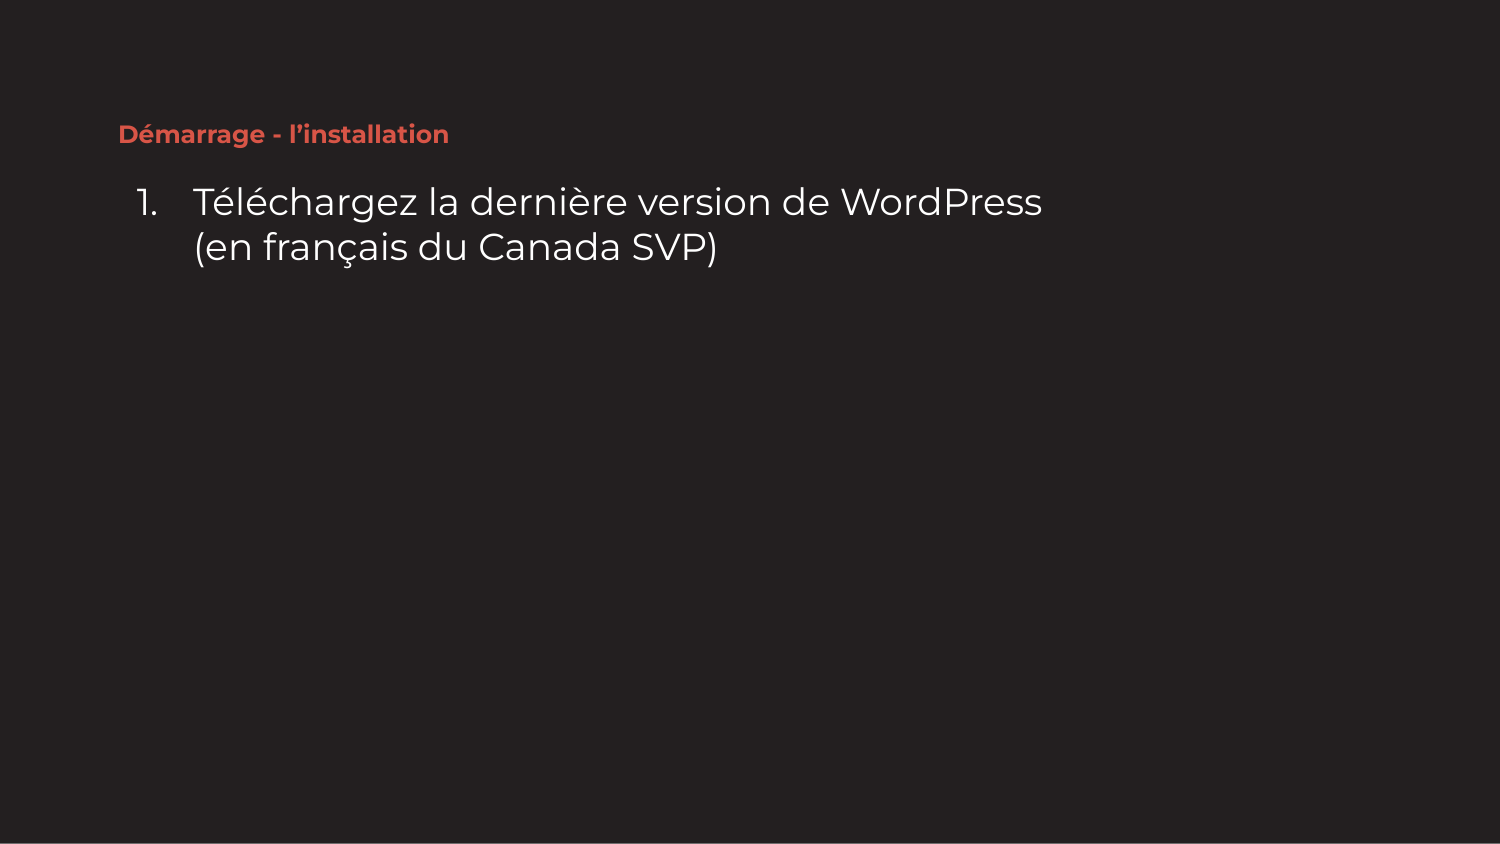

# Démarrage - l’installation

Téléchargez la dernière version de WordPress
(en français du Canada SVP)